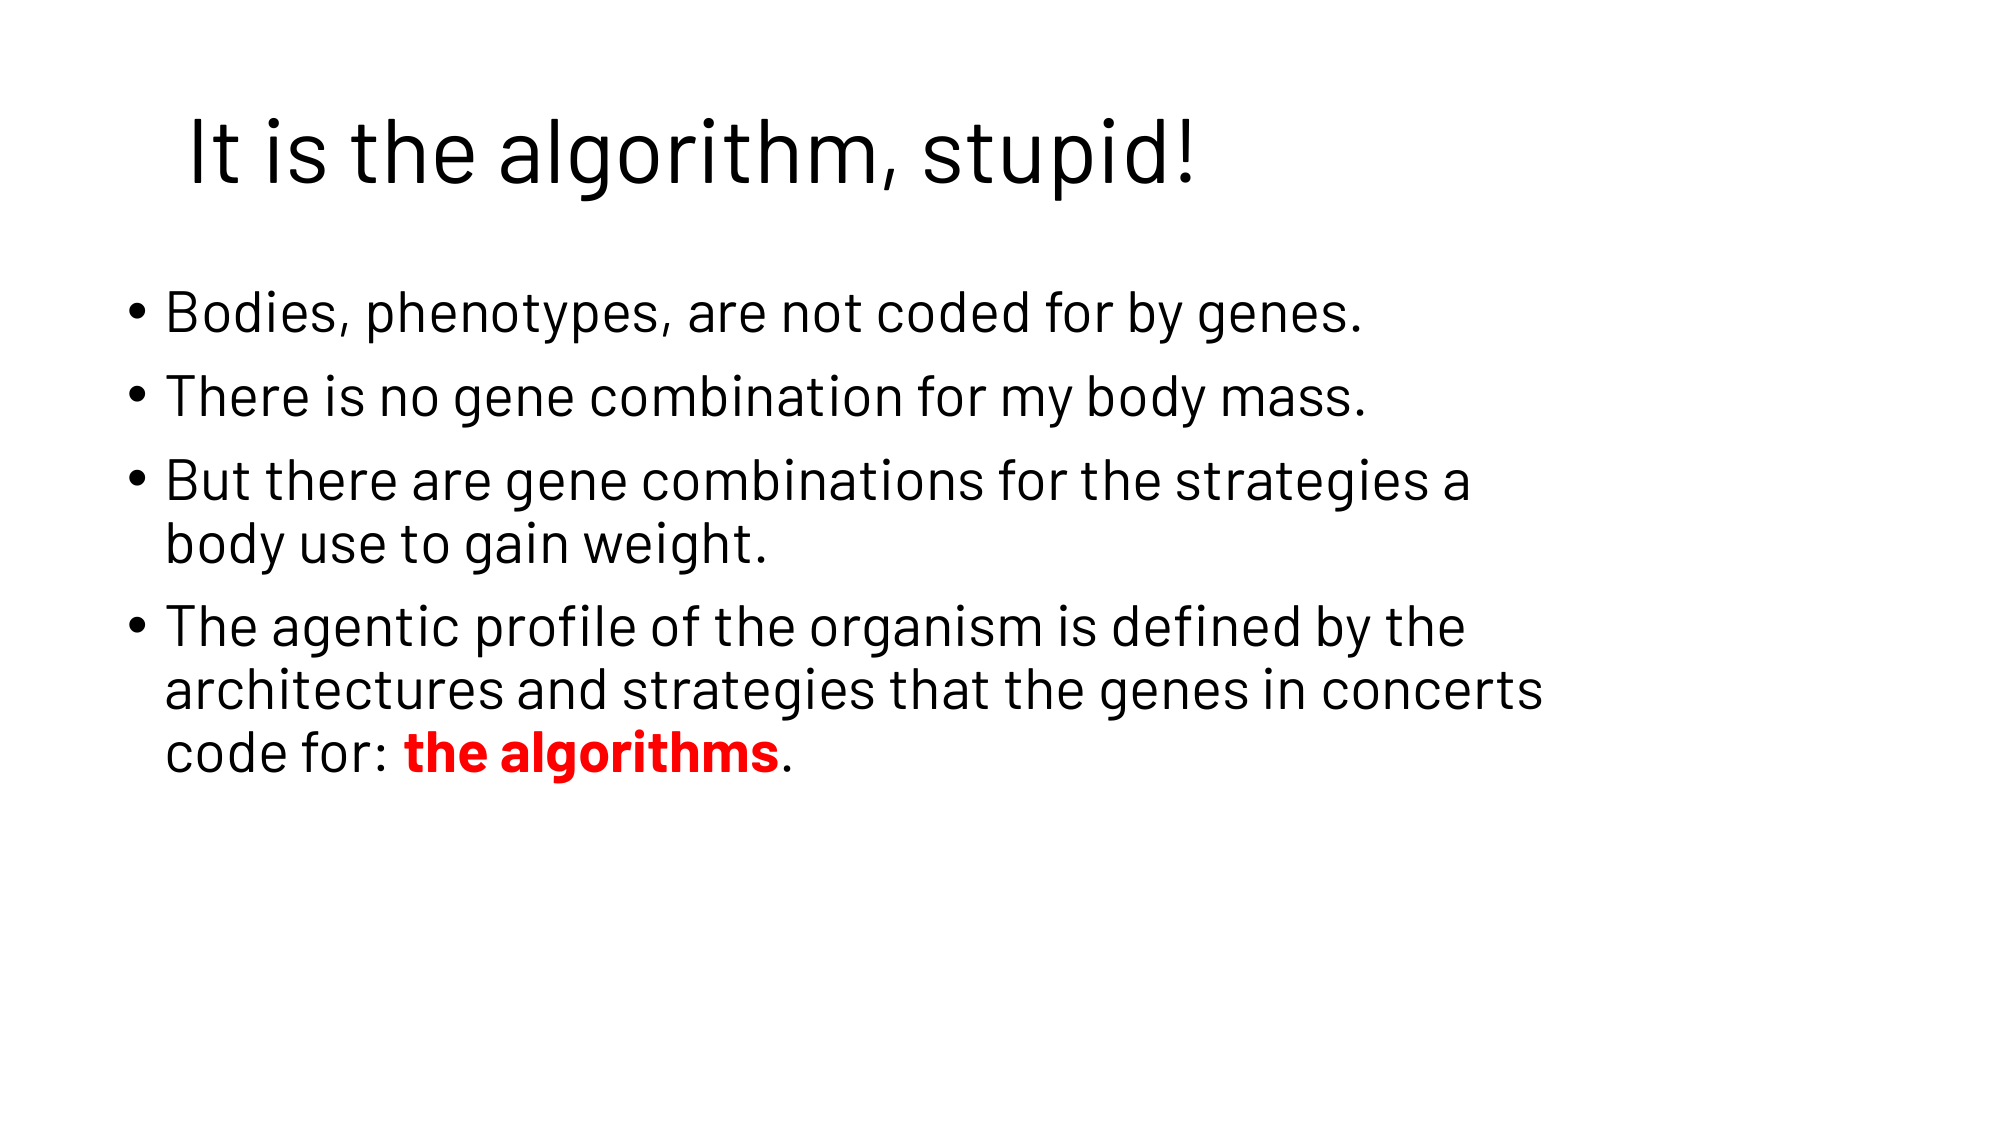

# It is the economy , stupid!
It is the algorithm, stupid!
Bodies, phenotypes, are not coded for by genes.
There is no gene combination for my body mass.
But there are gene combinations for the strategies a body use to gain weight.
The agentic profile of the organism is defined by the architectures and strategies that the genes in concerts code for: the algorithms.